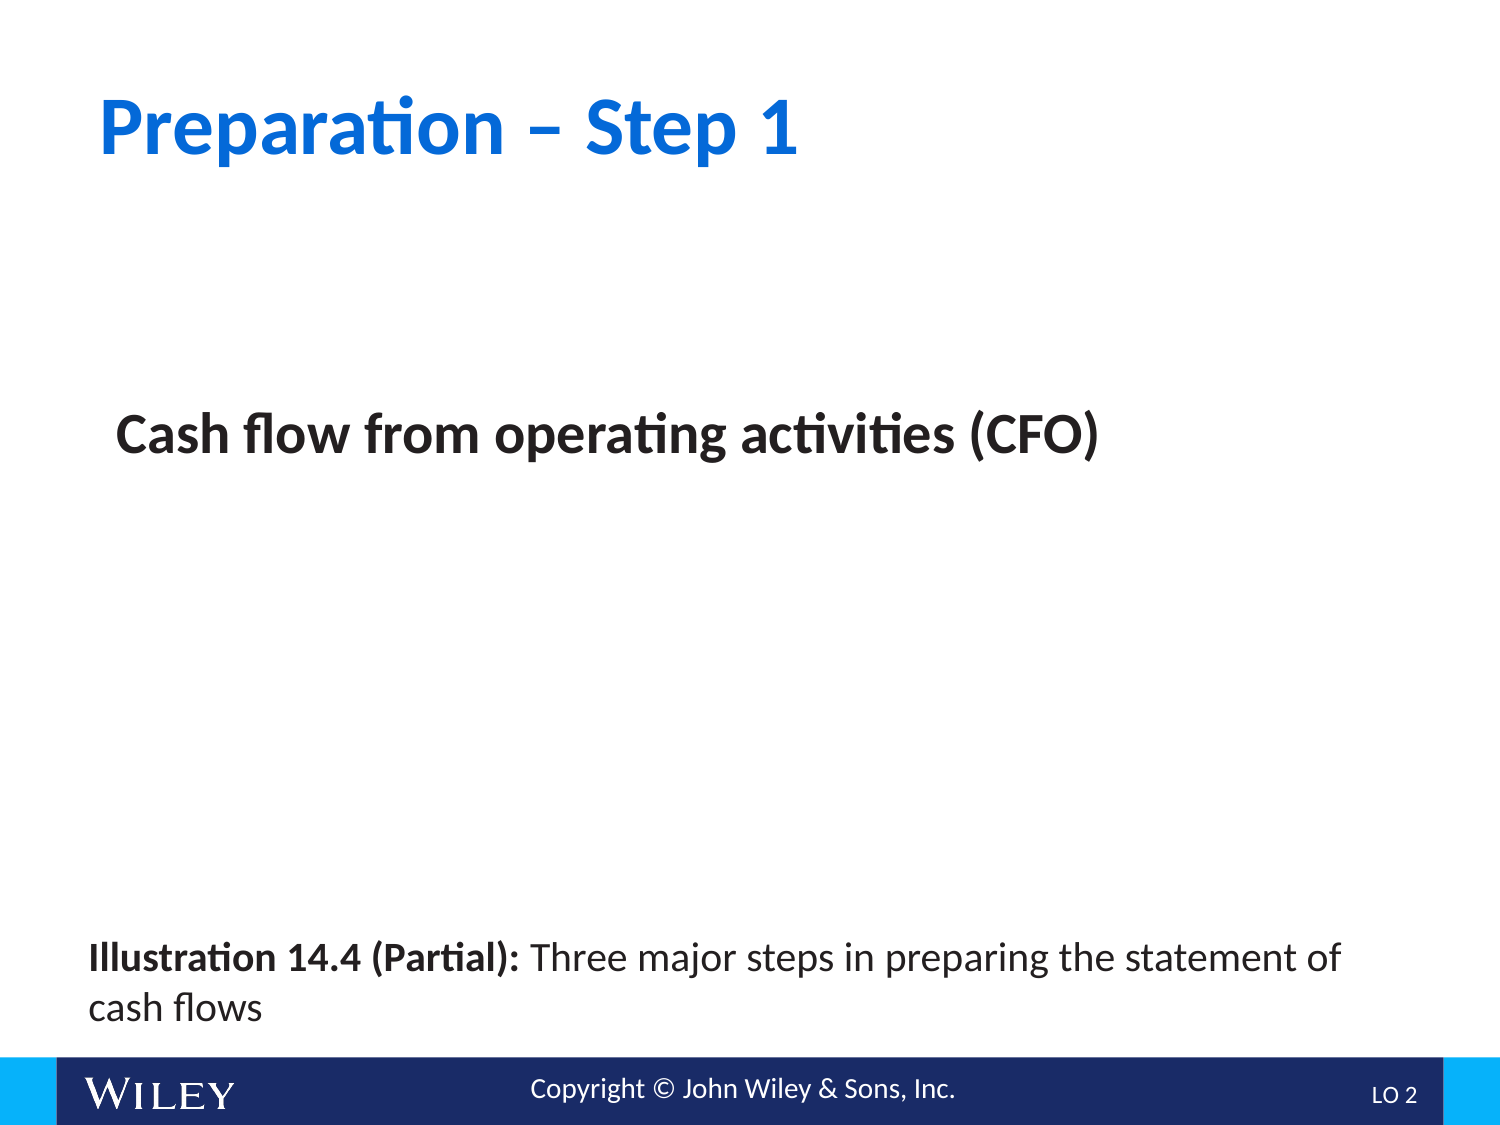

# Preparation – Step 1
Cash flow from operating activities (CFO)
Illustration 14.4 (Partial): Three major steps in preparing the statement of cash flows
L O 2